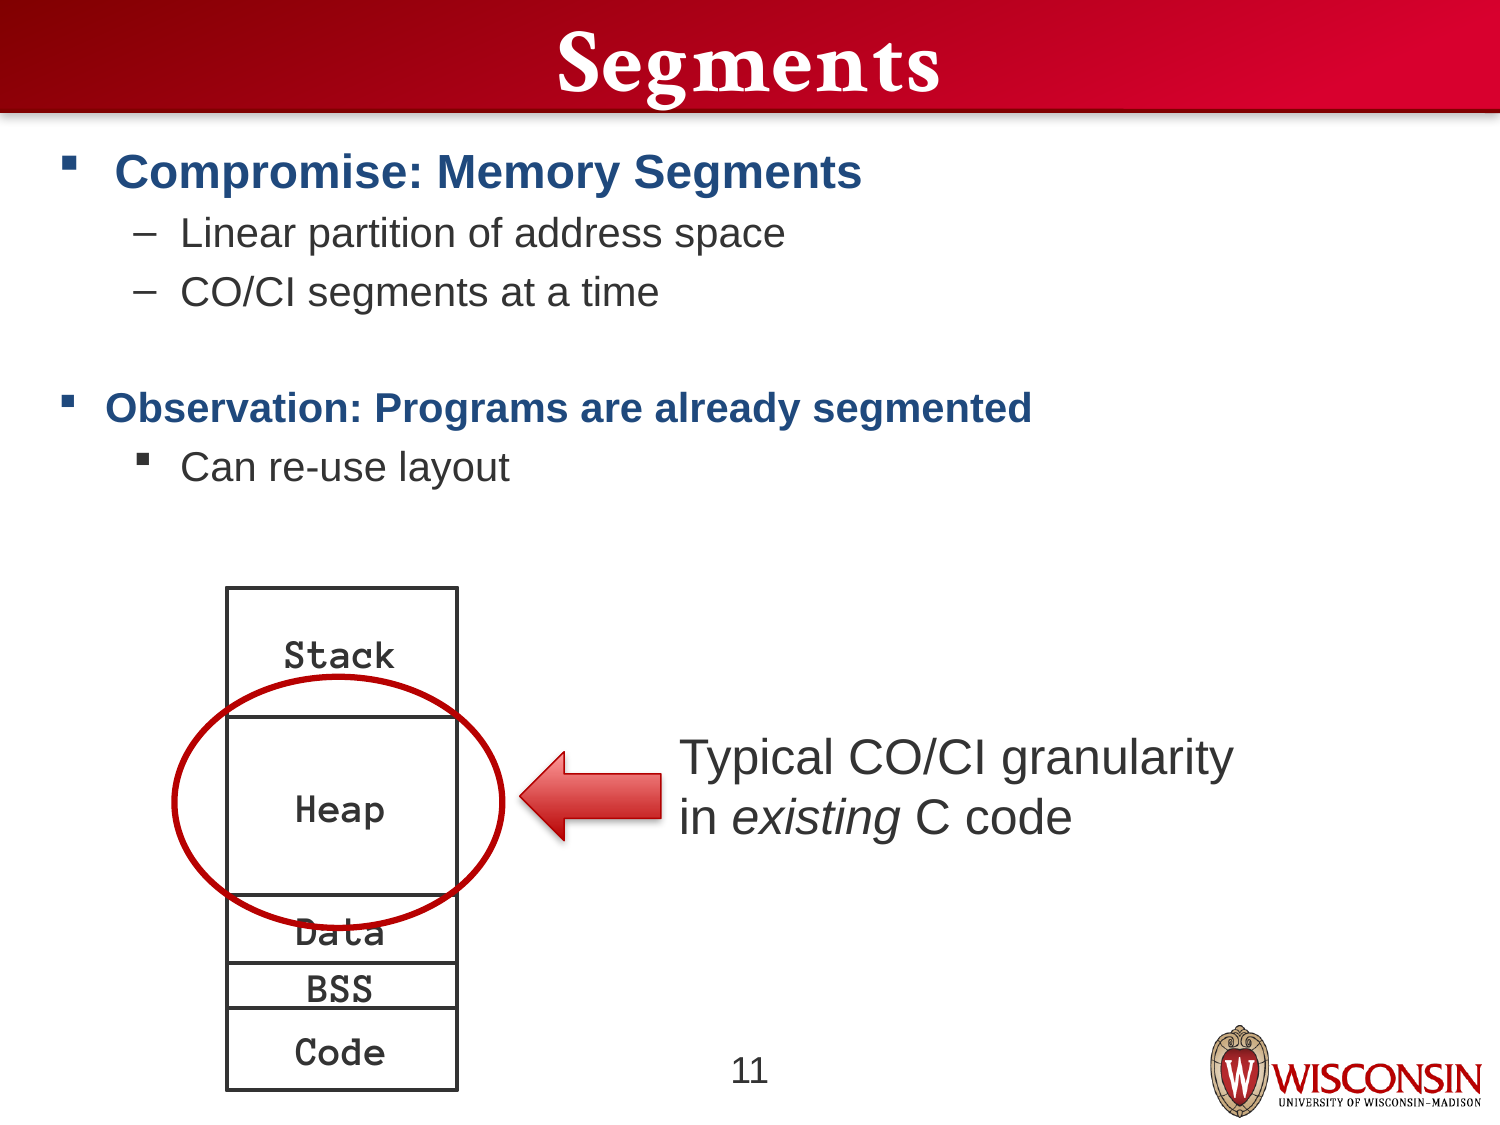

# Segments
Compromise: Memory Segments
Linear partition of address space
CO/CI segments at a time

Observation: Programs are already segmented
Can re-use layout

Stack

Heap
Typical CO/CI granularity
in existing C code

Data
BSS
Code